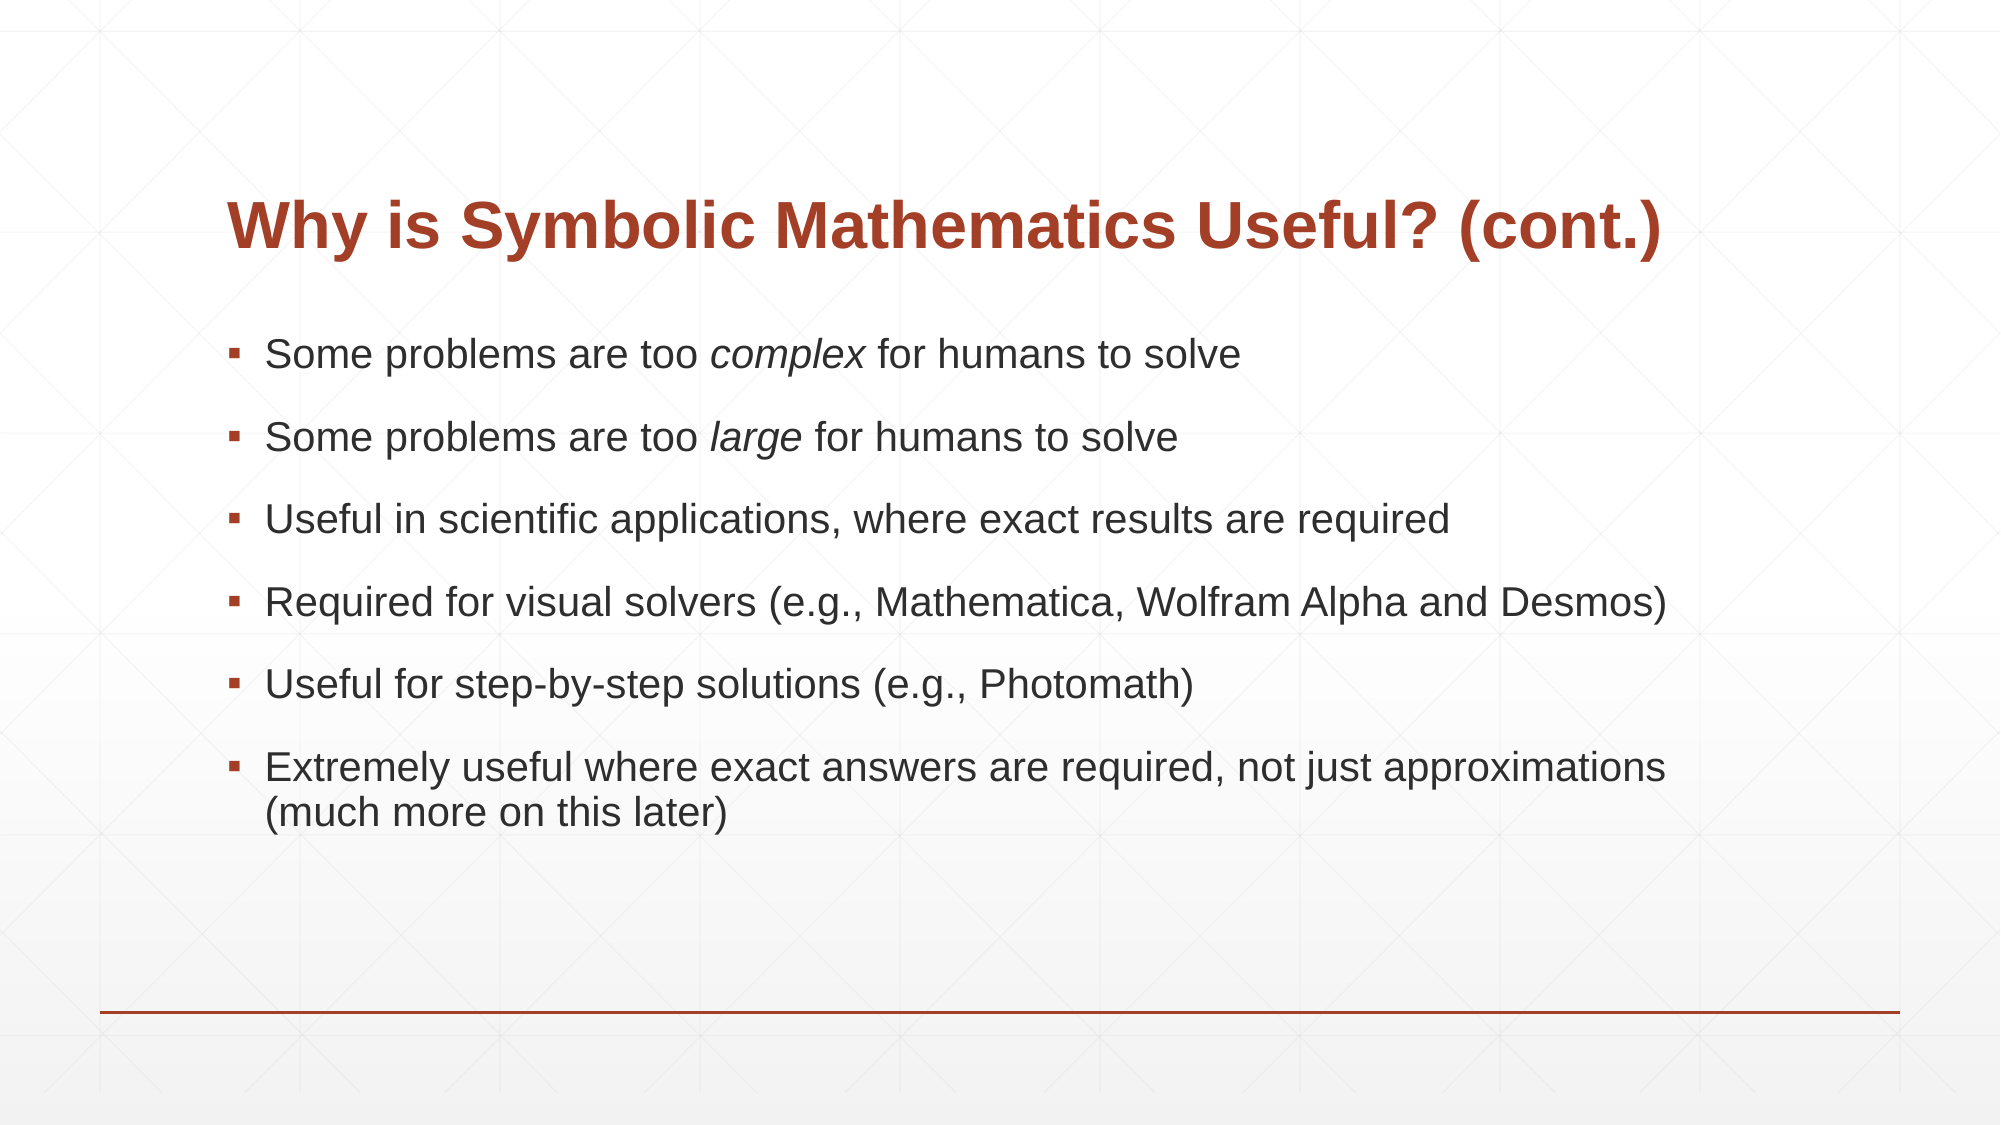

# Why is Symbolic Mathematics Useful? (cont.)
Some problems are too complex for humans to solve
Some problems are too large for humans to solve
Useful in scientific applications, where exact results are required
Required for visual solvers (e.g., Mathematica, Wolfram Alpha and Desmos)
Useful for step-by-step solutions (e.g., Photomath)
Extremely useful where exact answers are required, not just approximations (much more on this later)